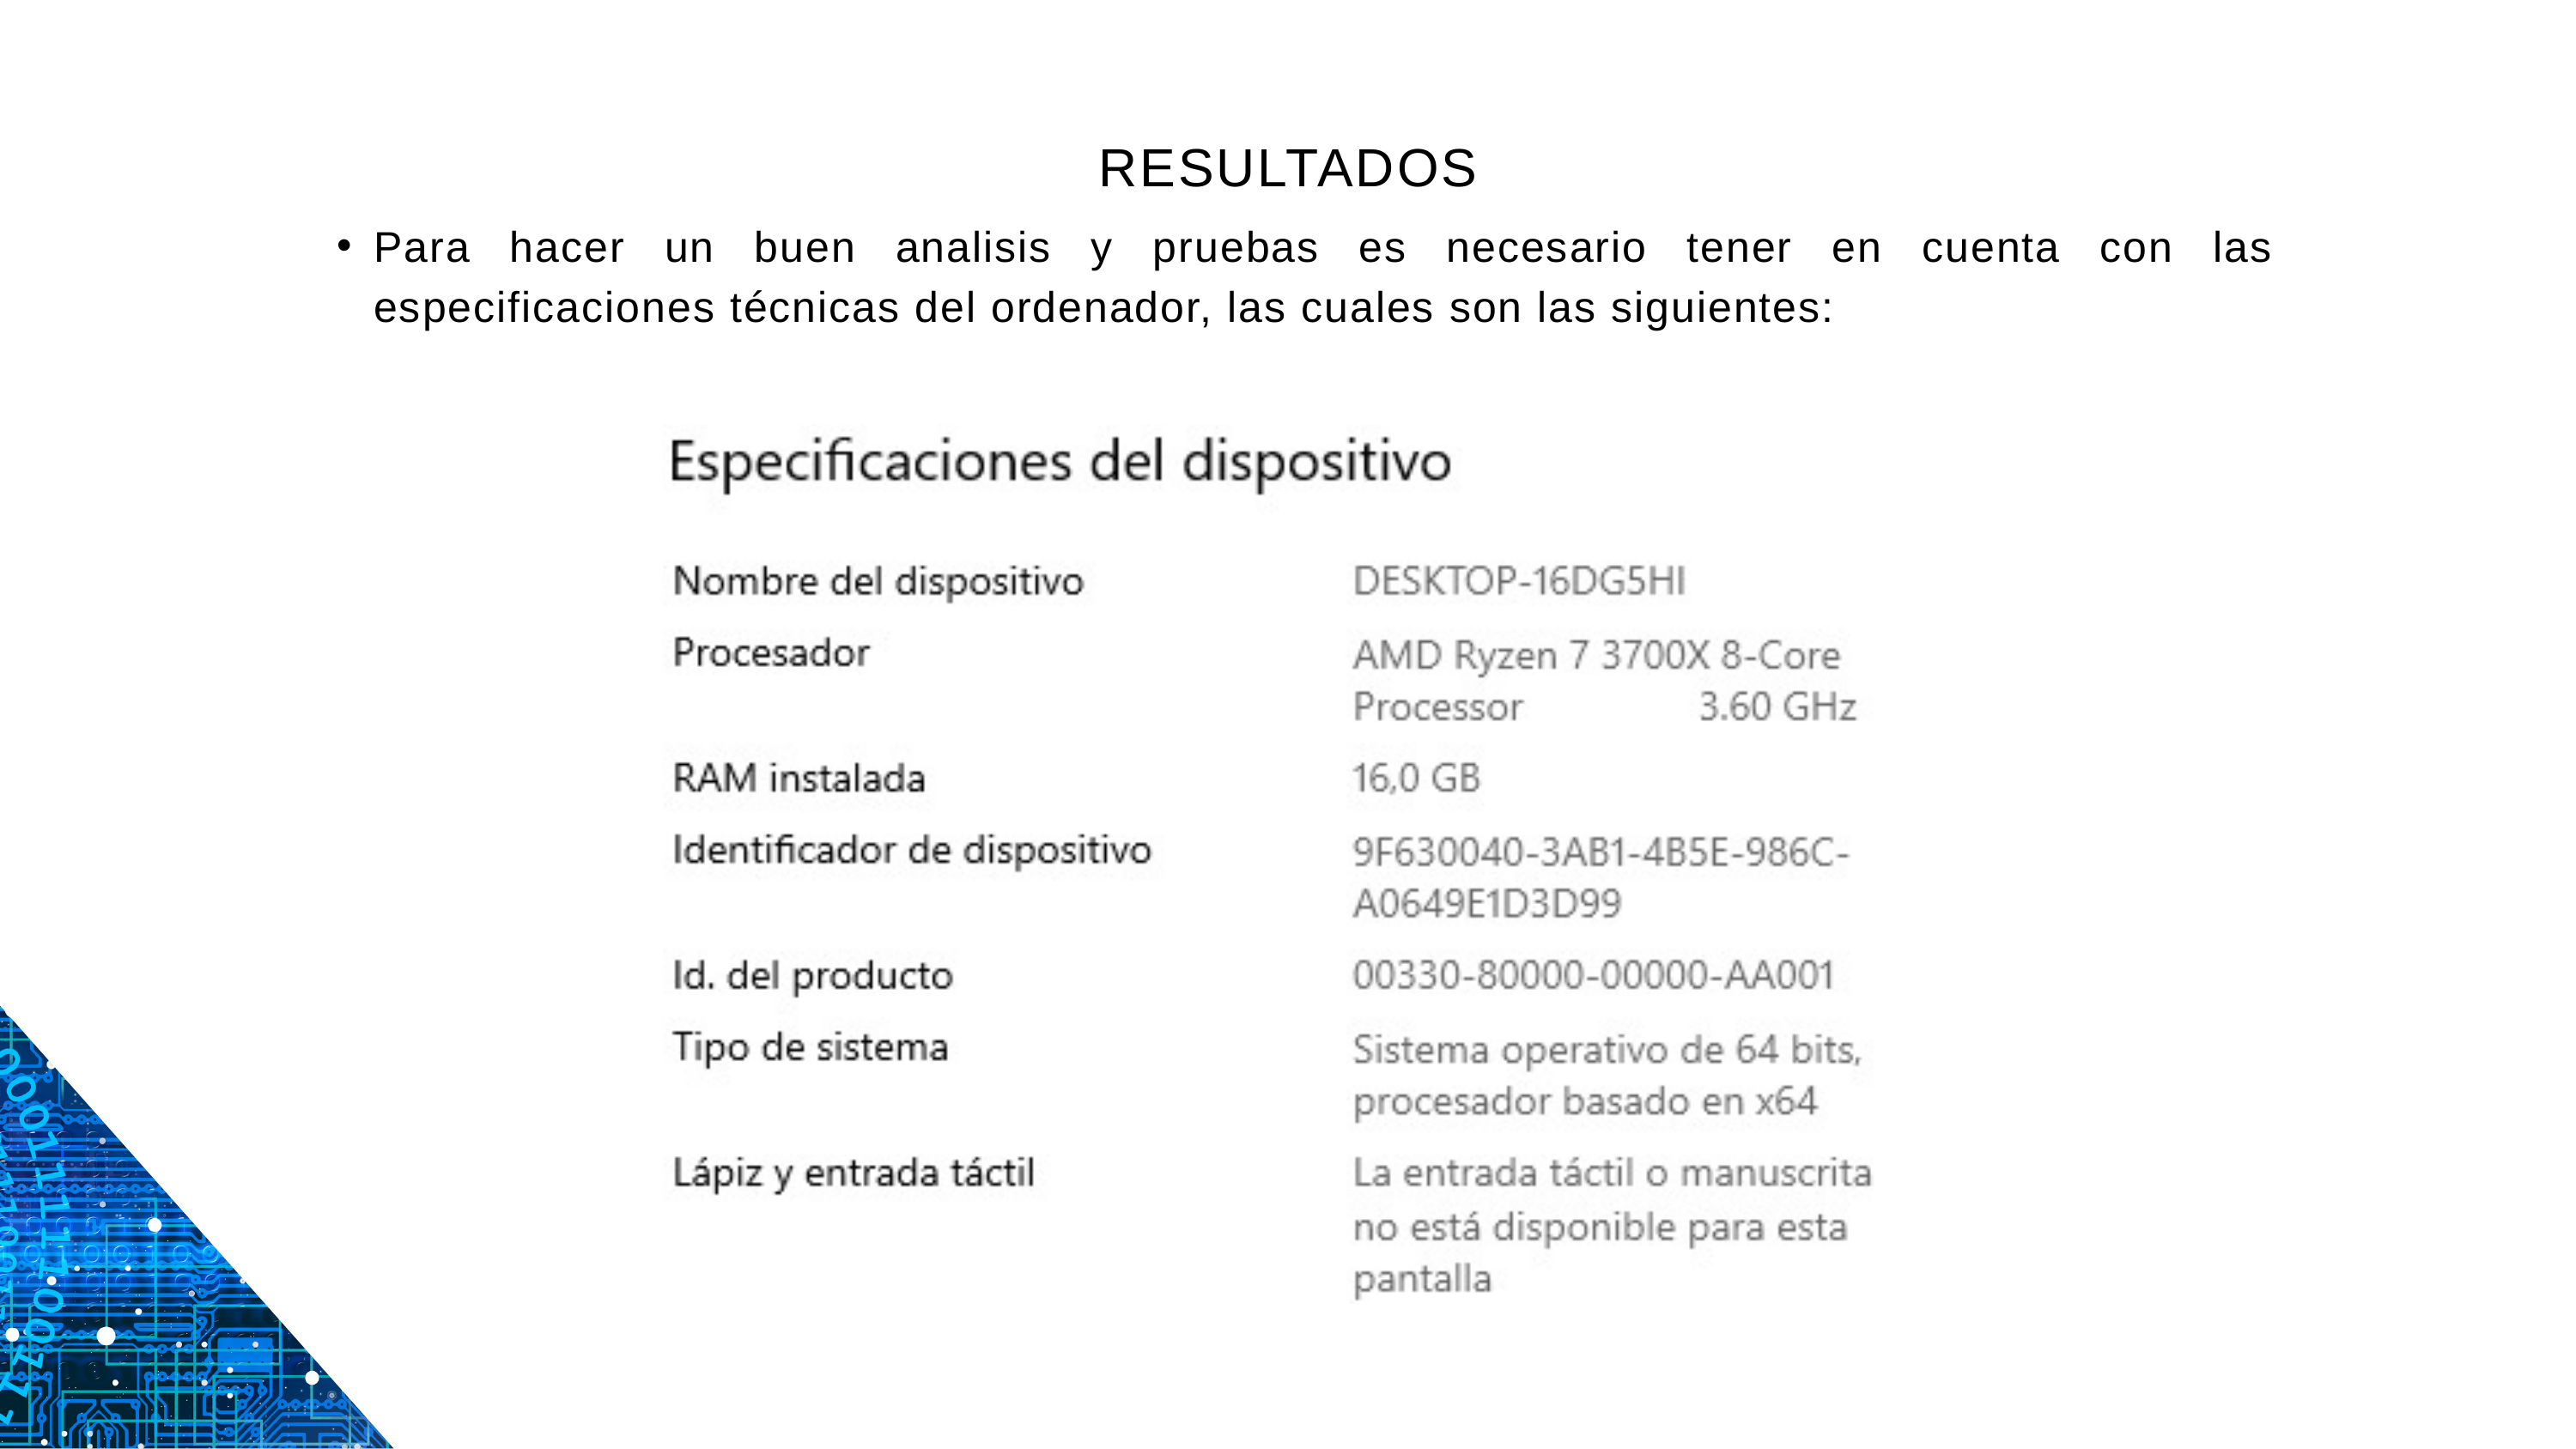

RESULTADOS
Para hacer un buen analisis y pruebas es necesario tener en cuenta con las especificaciones técnicas del ordenador, las cuales son las siguientes: